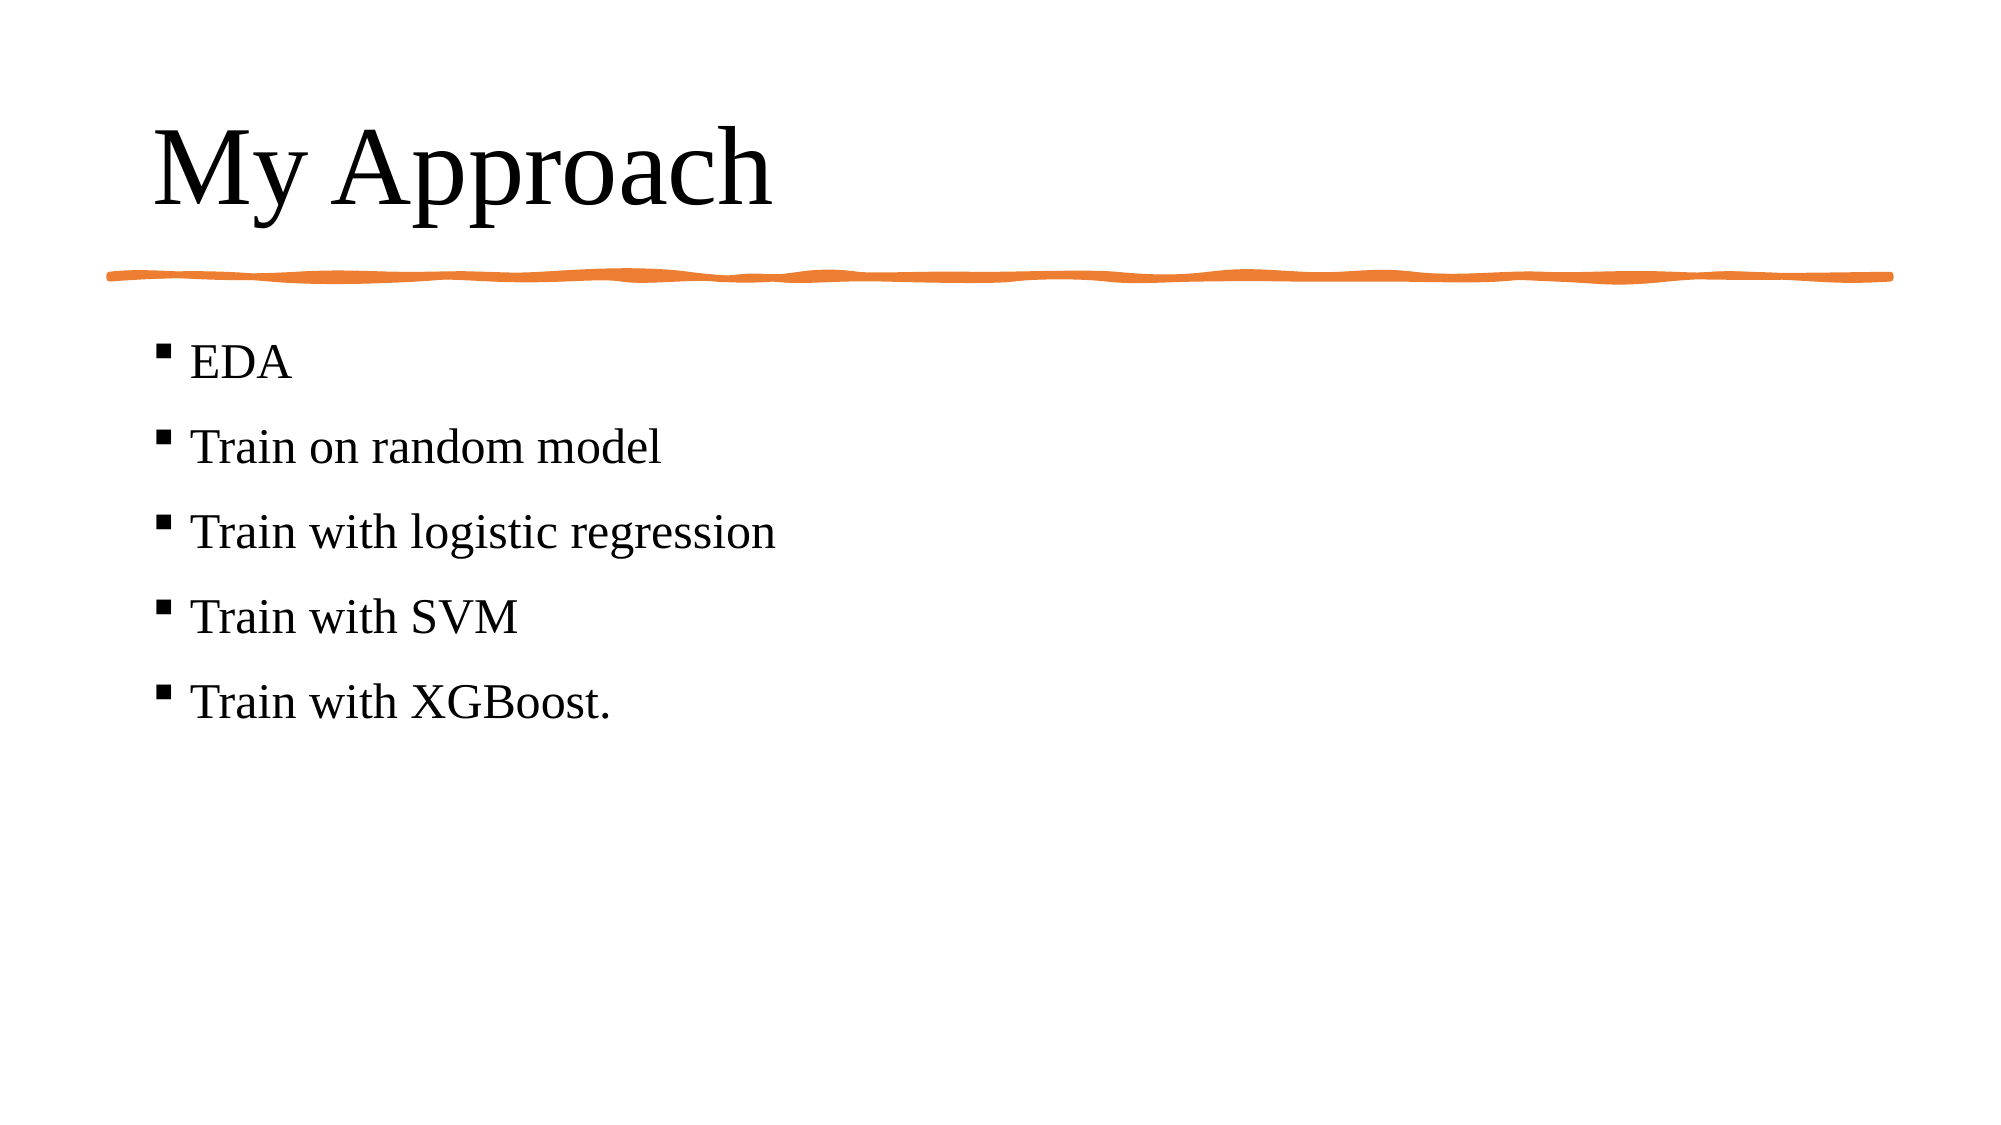

# My Approach

EDA
Train on random model
Train with logistic regression
Train with SVM
Train with XGBoost.